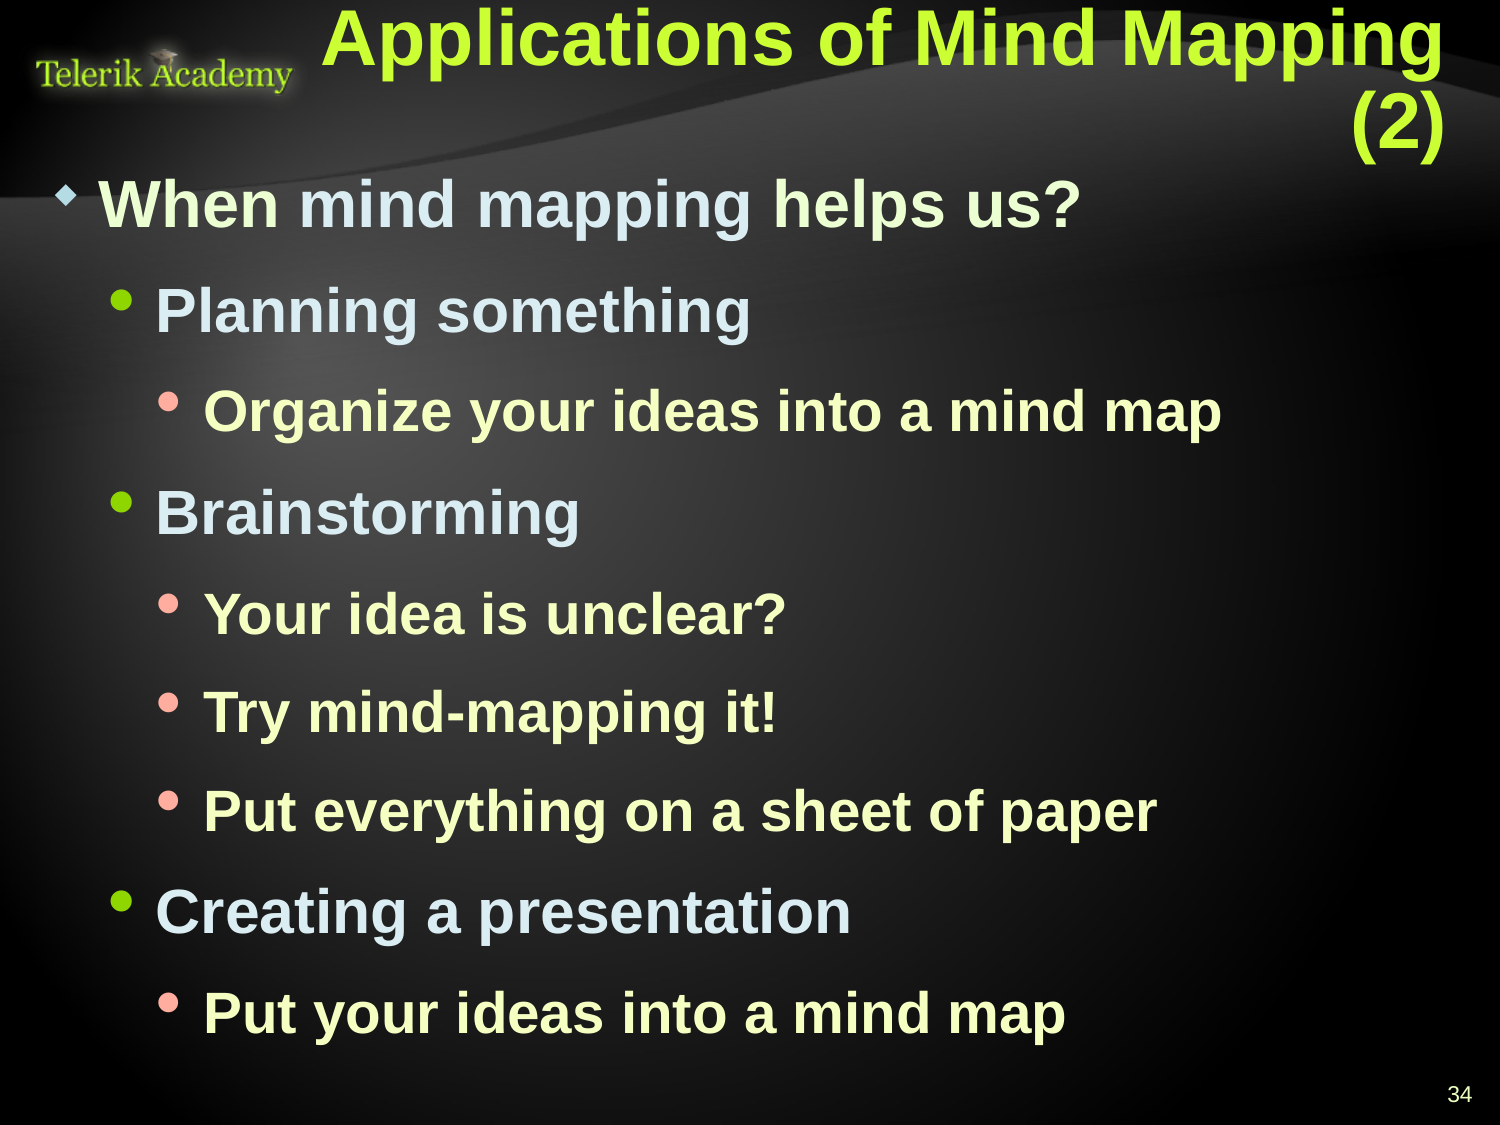

# Applications of Mind Mapping (2)
When mind mapping helps us?
Planning something
Organize your ideas into a mind map
Brainstorming
Your idea is unclear?
Try mind-mapping it!
Put everything on a sheet of paper
Creating a presentation
Put your ideas into a mind map

34